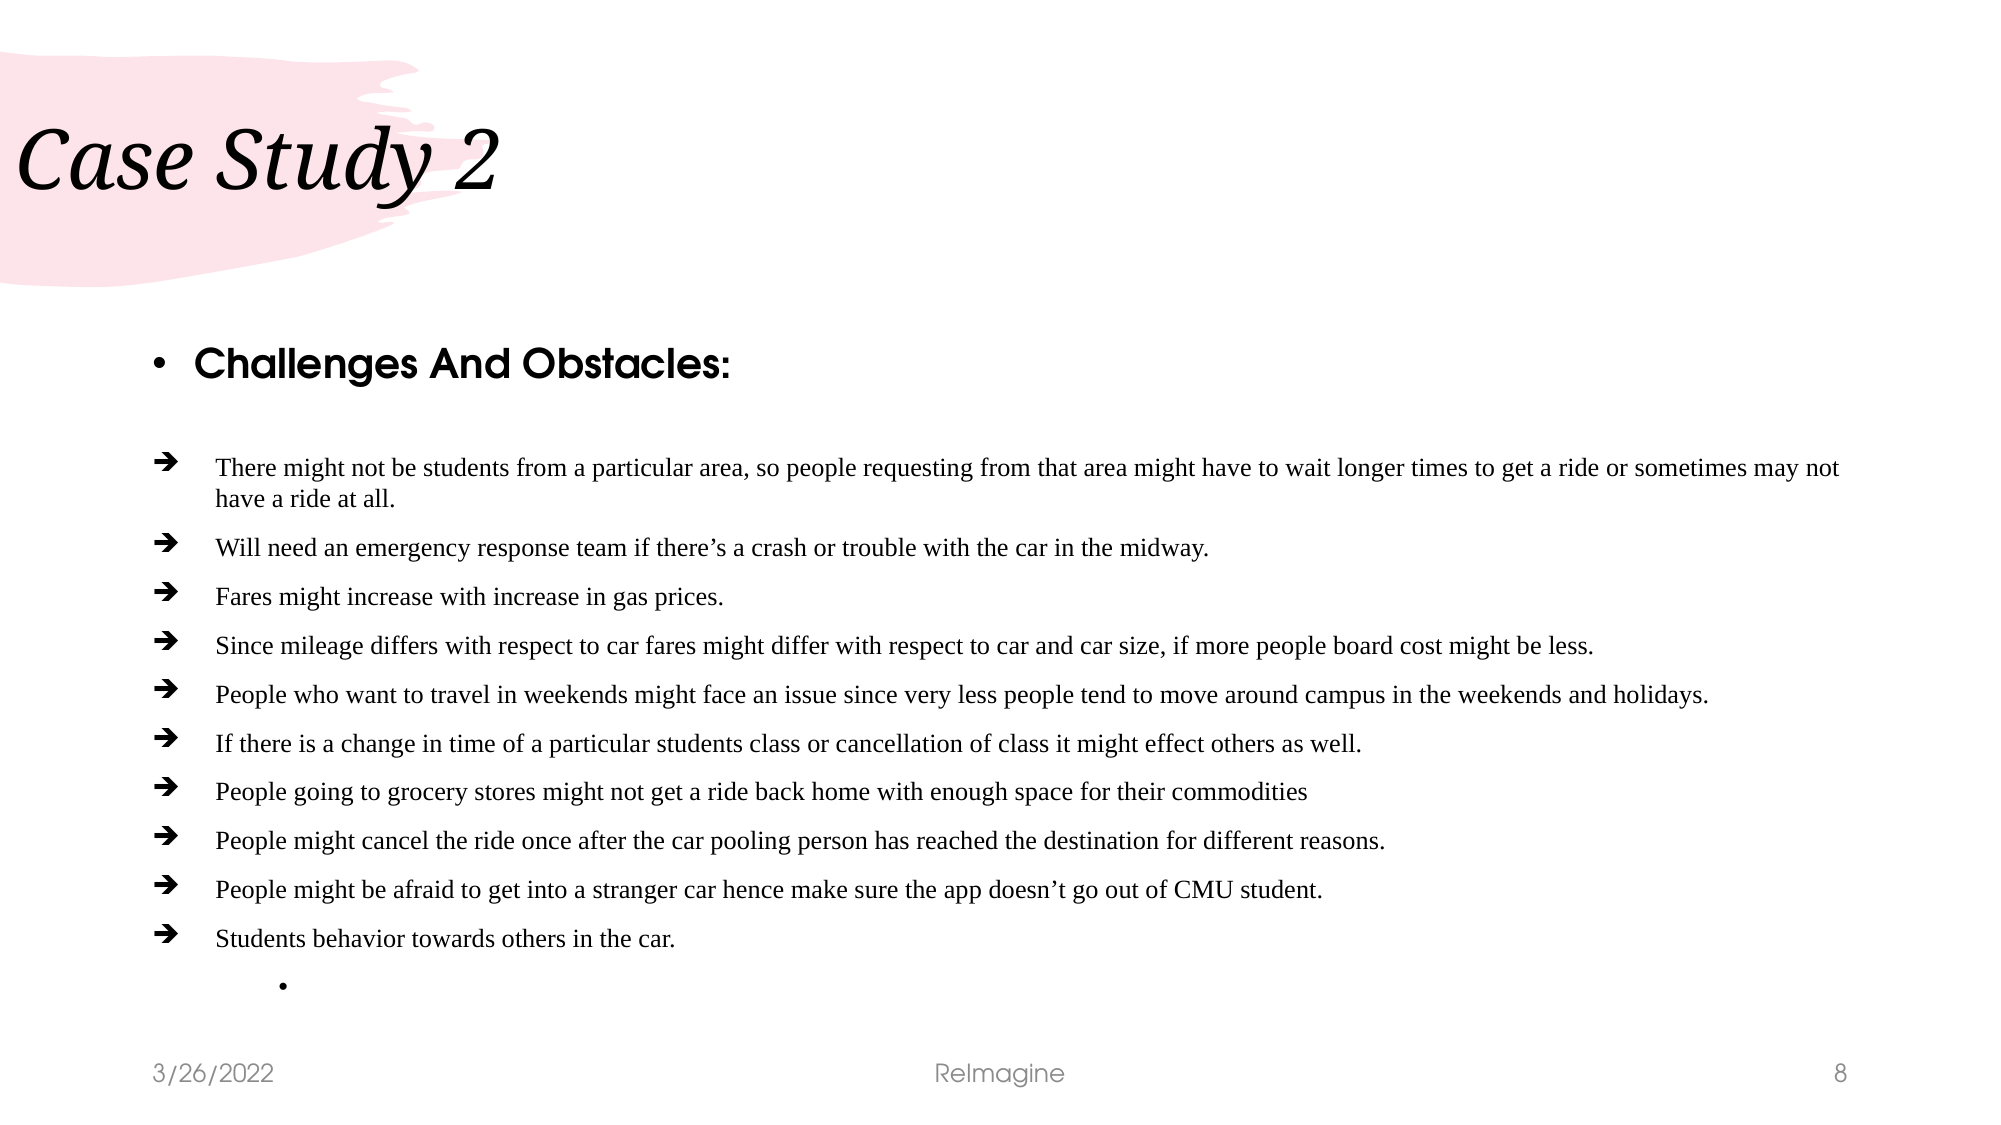

# Case Study 2
Challenges And Obstacles:

There might not be students from a particular area, so people requesting from that area might have to wait longer times to get a ride or sometimes may not have a ride at all.
Will need an emergency response team if there’s a crash or trouble with the car in the midway.
Fares might increase with increase in gas prices.
Since mileage differs with respect to car fares might differ with respect to car and car size, if more people board cost might be less.
People who want to travel in weekends might face an issue since very less people tend to move around campus in the weekends and holidays.
If there is a change in time of a particular students class or cancellation of class it might effect others as well.
People going to grocery stores might not get a ride back home with enough space for their commodities
People might cancel the ride once after the car pooling person has reached the destination for different reasons.
People might be afraid to get into a stranger car hence make sure the app doesn’t go out of CMU student.
Students behavior towards others in the car.

3/26/2022
ReImagine
8